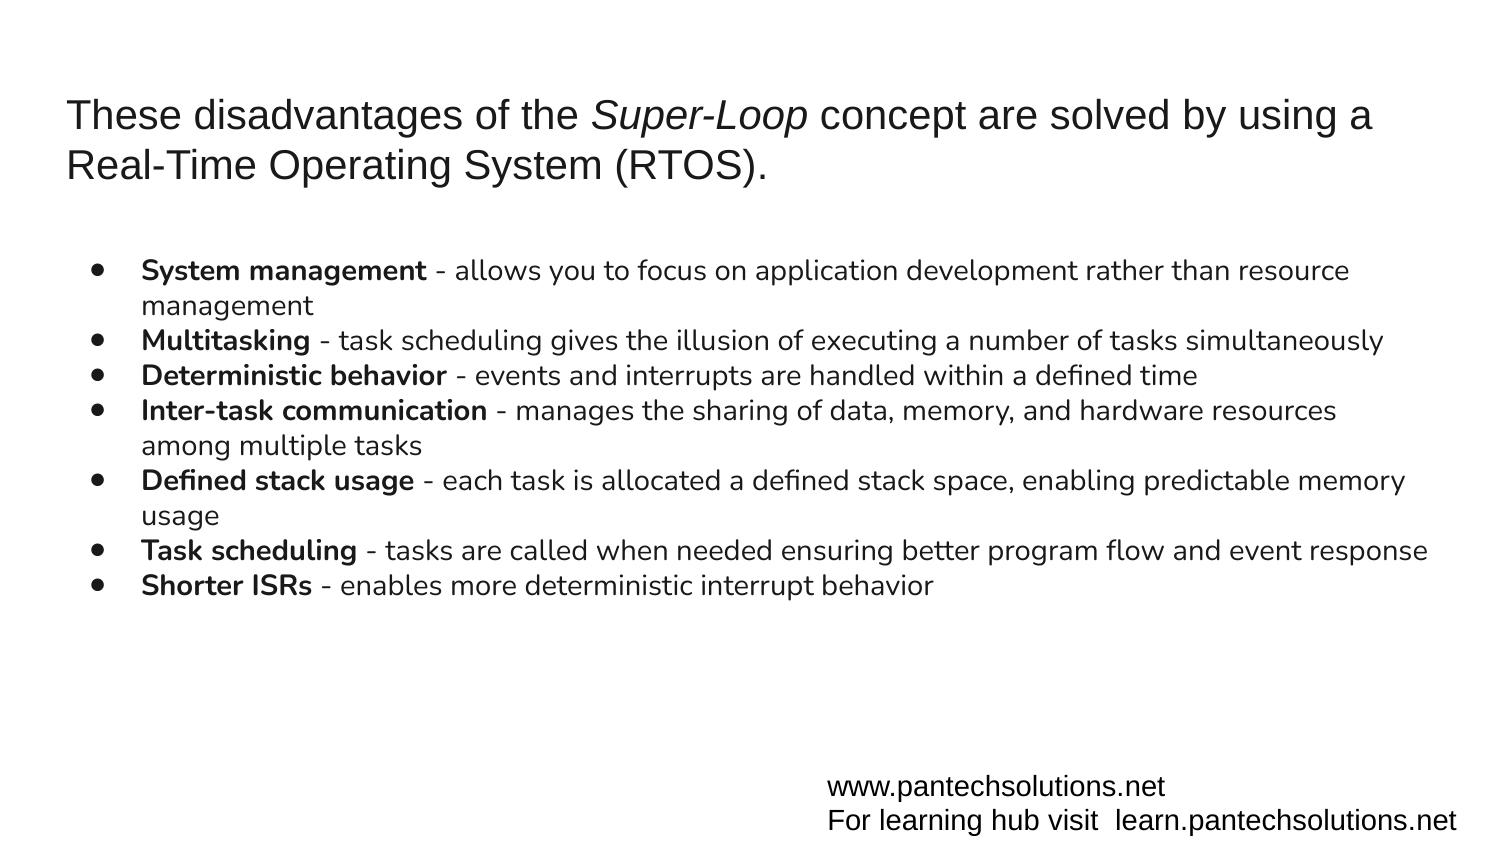

# These disadvantages of the Super-Loop concept are solved by using a Real-Time Operating System (RTOS).
System management - allows you to focus on application development rather than resource management
Multitasking - task scheduling gives the illusion of executing a number of tasks simultaneously
Deterministic behavior - events and interrupts are handled within a defined time
Inter-task communication - manages the sharing of data, memory, and hardware resources among multiple tasks
Defined stack usage - each task is allocated a defined stack space, enabling predictable memory usage
Task scheduling - tasks are called when needed ensuring better program flow and event response
Shorter ISRs - enables more deterministic interrupt behavior

www.pantechsolutions.net
For learning hub visit  learn.pantechsolutions.net